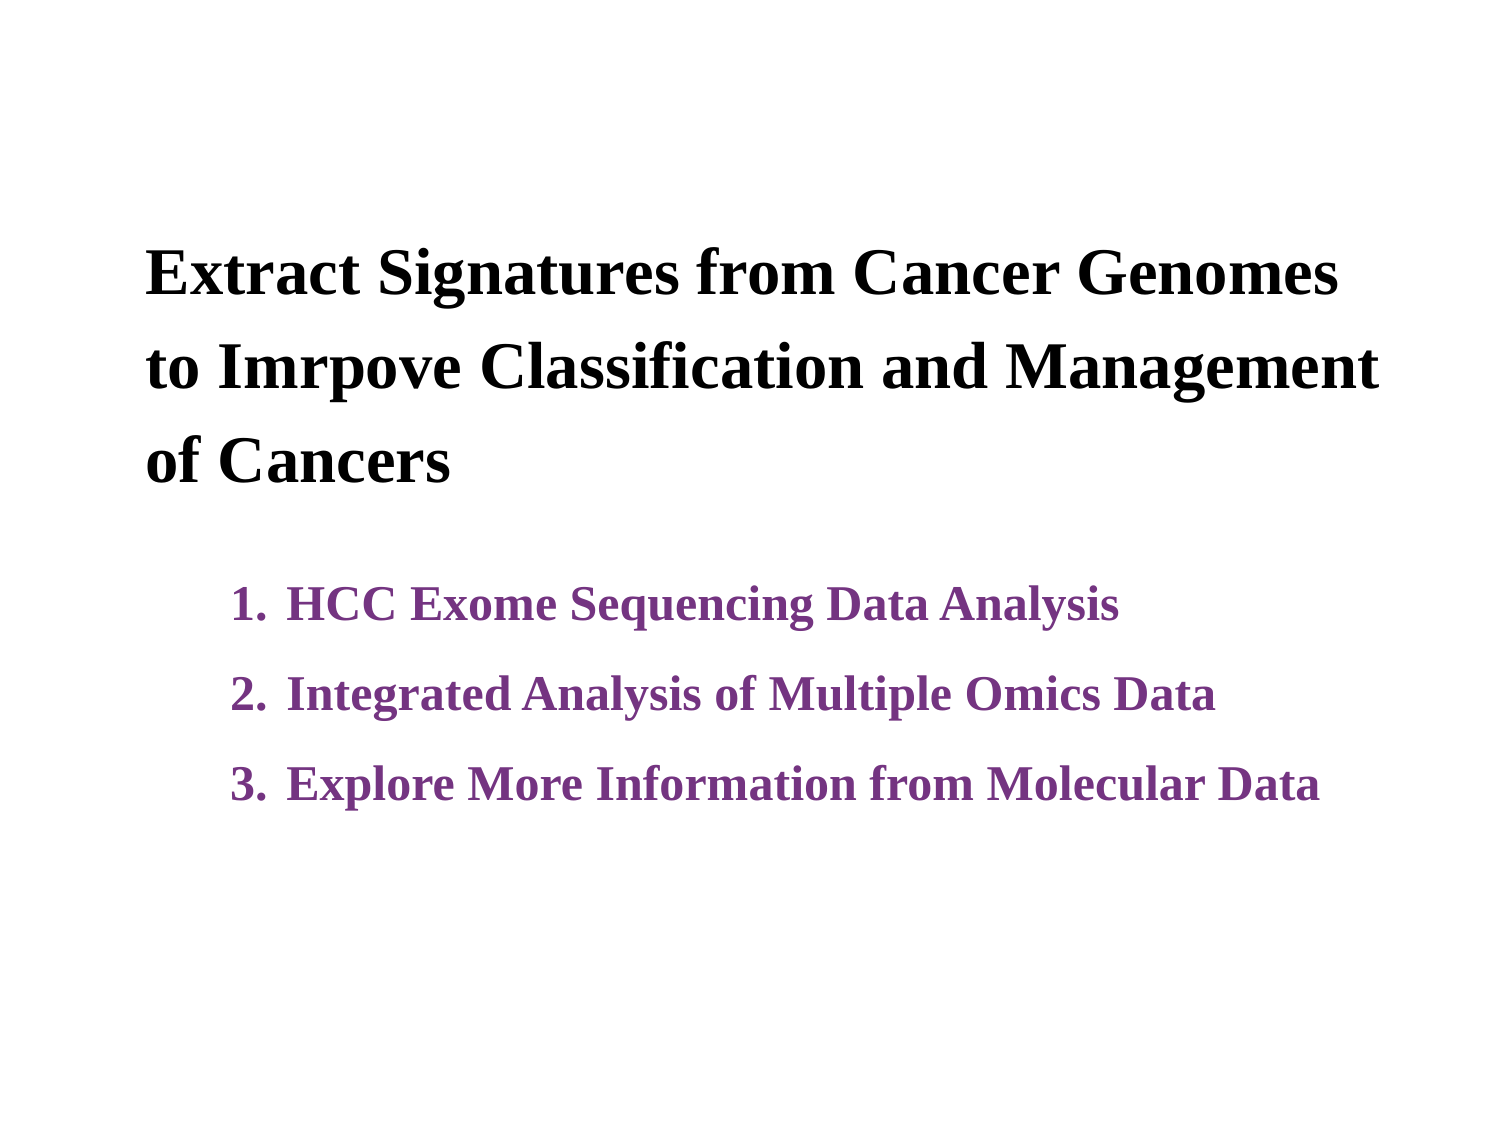

# Extract Signatures from Cancer Genomes to Imrpove Classification and Management of Cancers
HCC Exome Sequencing Data Analysis
Integrated Analysis of Multiple Omics Data
Explore More Information from Molecular Data